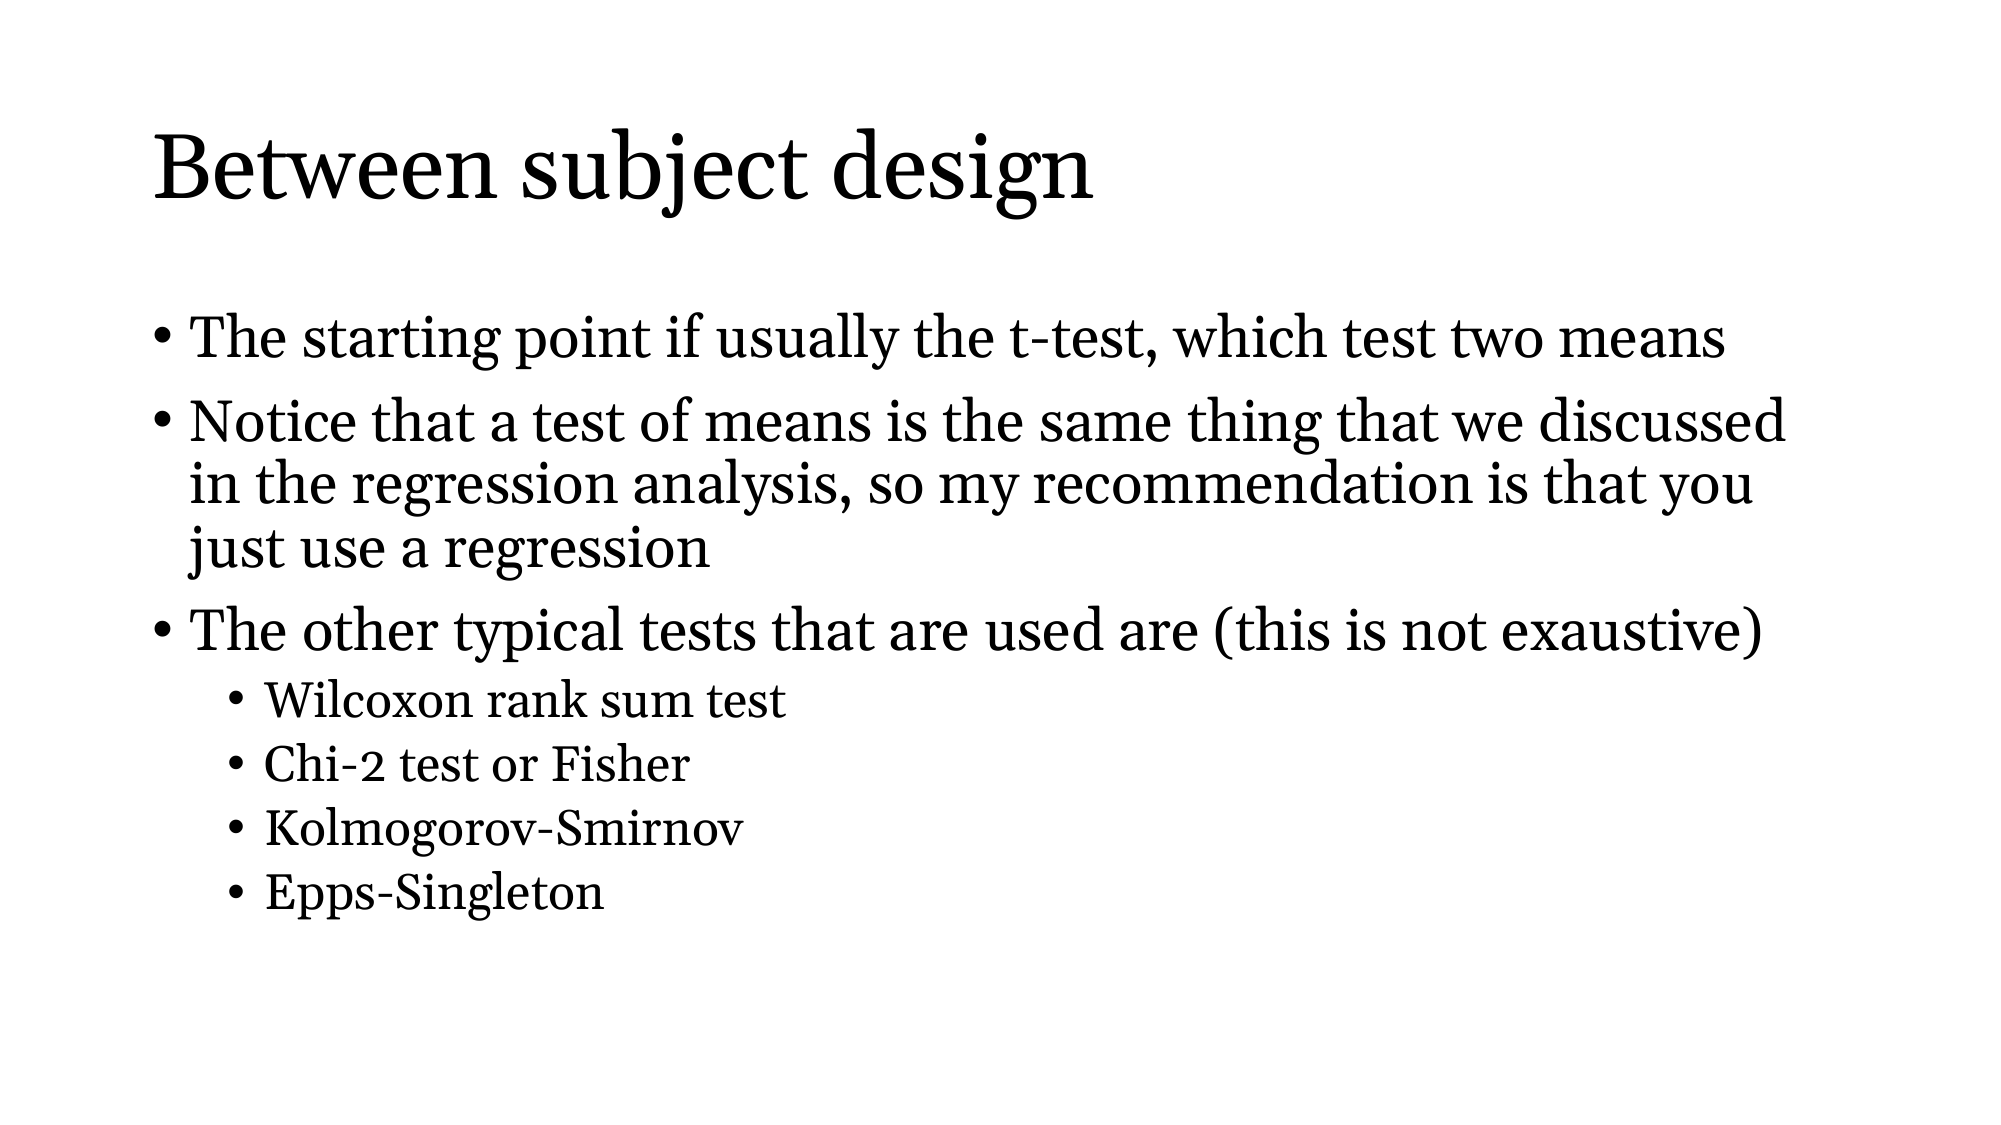

# Between subject design
The starting point if usually the t-test, which test two means
Notice that a test of means is the same thing that we discussed in the regression analysis, so my recommendation is that you just use a regression
The other typical tests that are used are (this is not exaustive)
Wilcoxon rank sum test
Chi-2 test or Fisher
Kolmogorov-Smirnov
Epps-Singleton